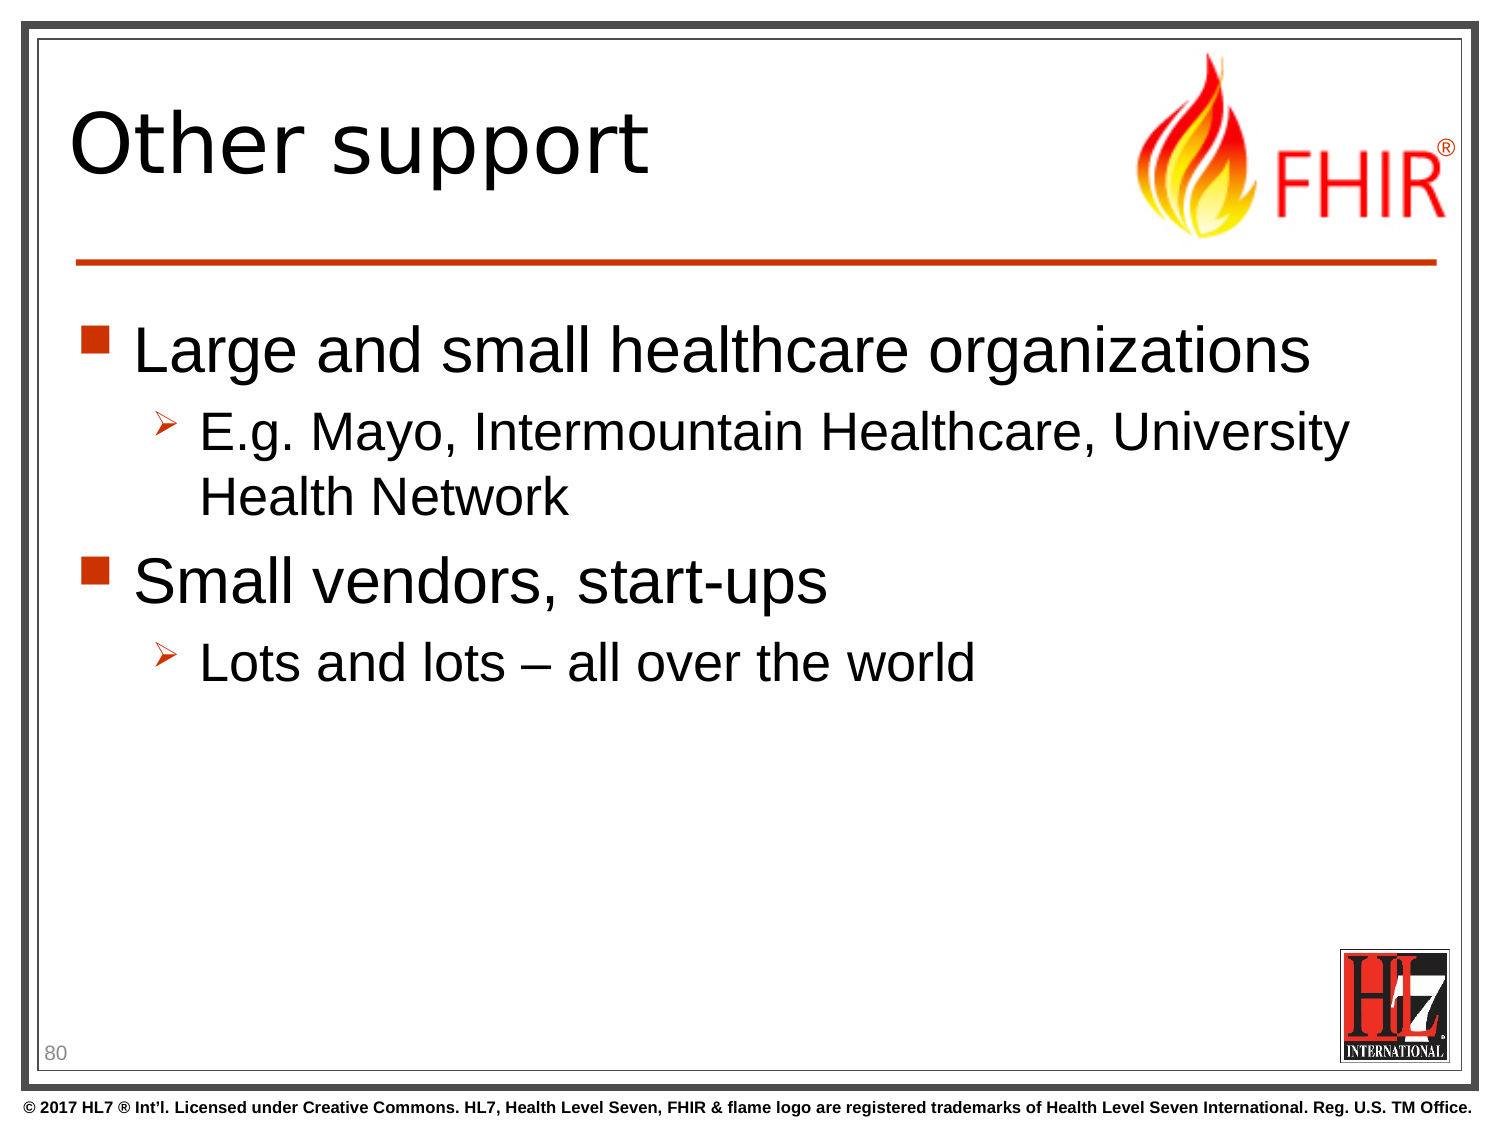

# Other support
Large and small healthcare organizations
E.g. Mayo, Intermountain Healthcare, University Health Network
Small vendors, start-ups
Lots and lots – all over the world
80